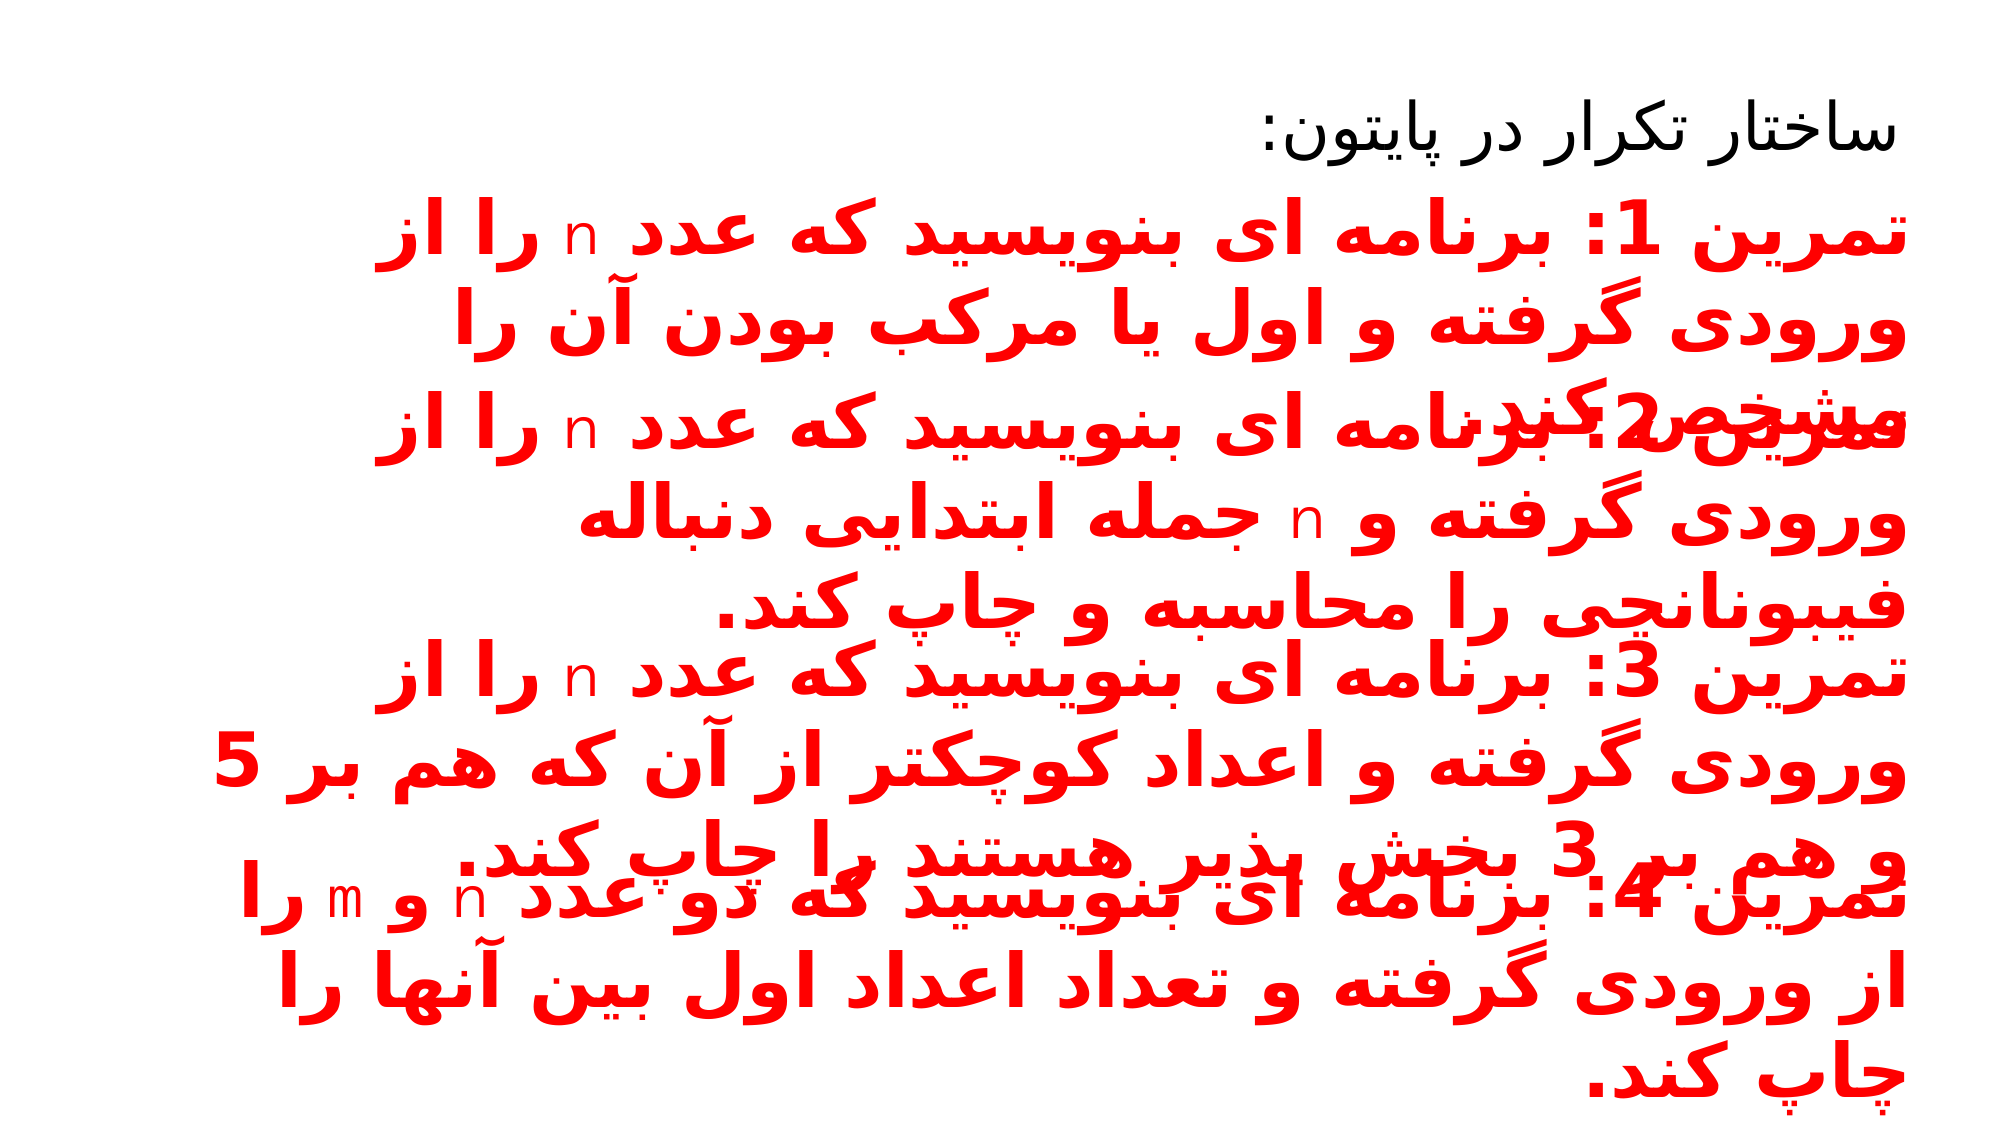

ساختار تکرار در پایتون:
تمرین 1: برنامه ای بنویسید که عدد n را از ورودی گرفته و اول یا مرکب بودن آن را مشخص کند.
تمرین 2: برنامه ای بنویسید که عدد n را از ورودی گرفته و n جمله ابتدایی دنباله فیبونانچی را محاسبه و چاپ کند.
تمرین 3: برنامه ای بنویسید که عدد n را از ورودی گرفته و اعداد کوچکتر از آن که هم بر 5 و هم بر 3 بخش پذیر هستند را چاپ کند.
تمرین 4: برنامه ای بنویسید که دو عدد n و m را از ورودی گرفته و تعداد اعداد اول بین آنها را چاپ کند.